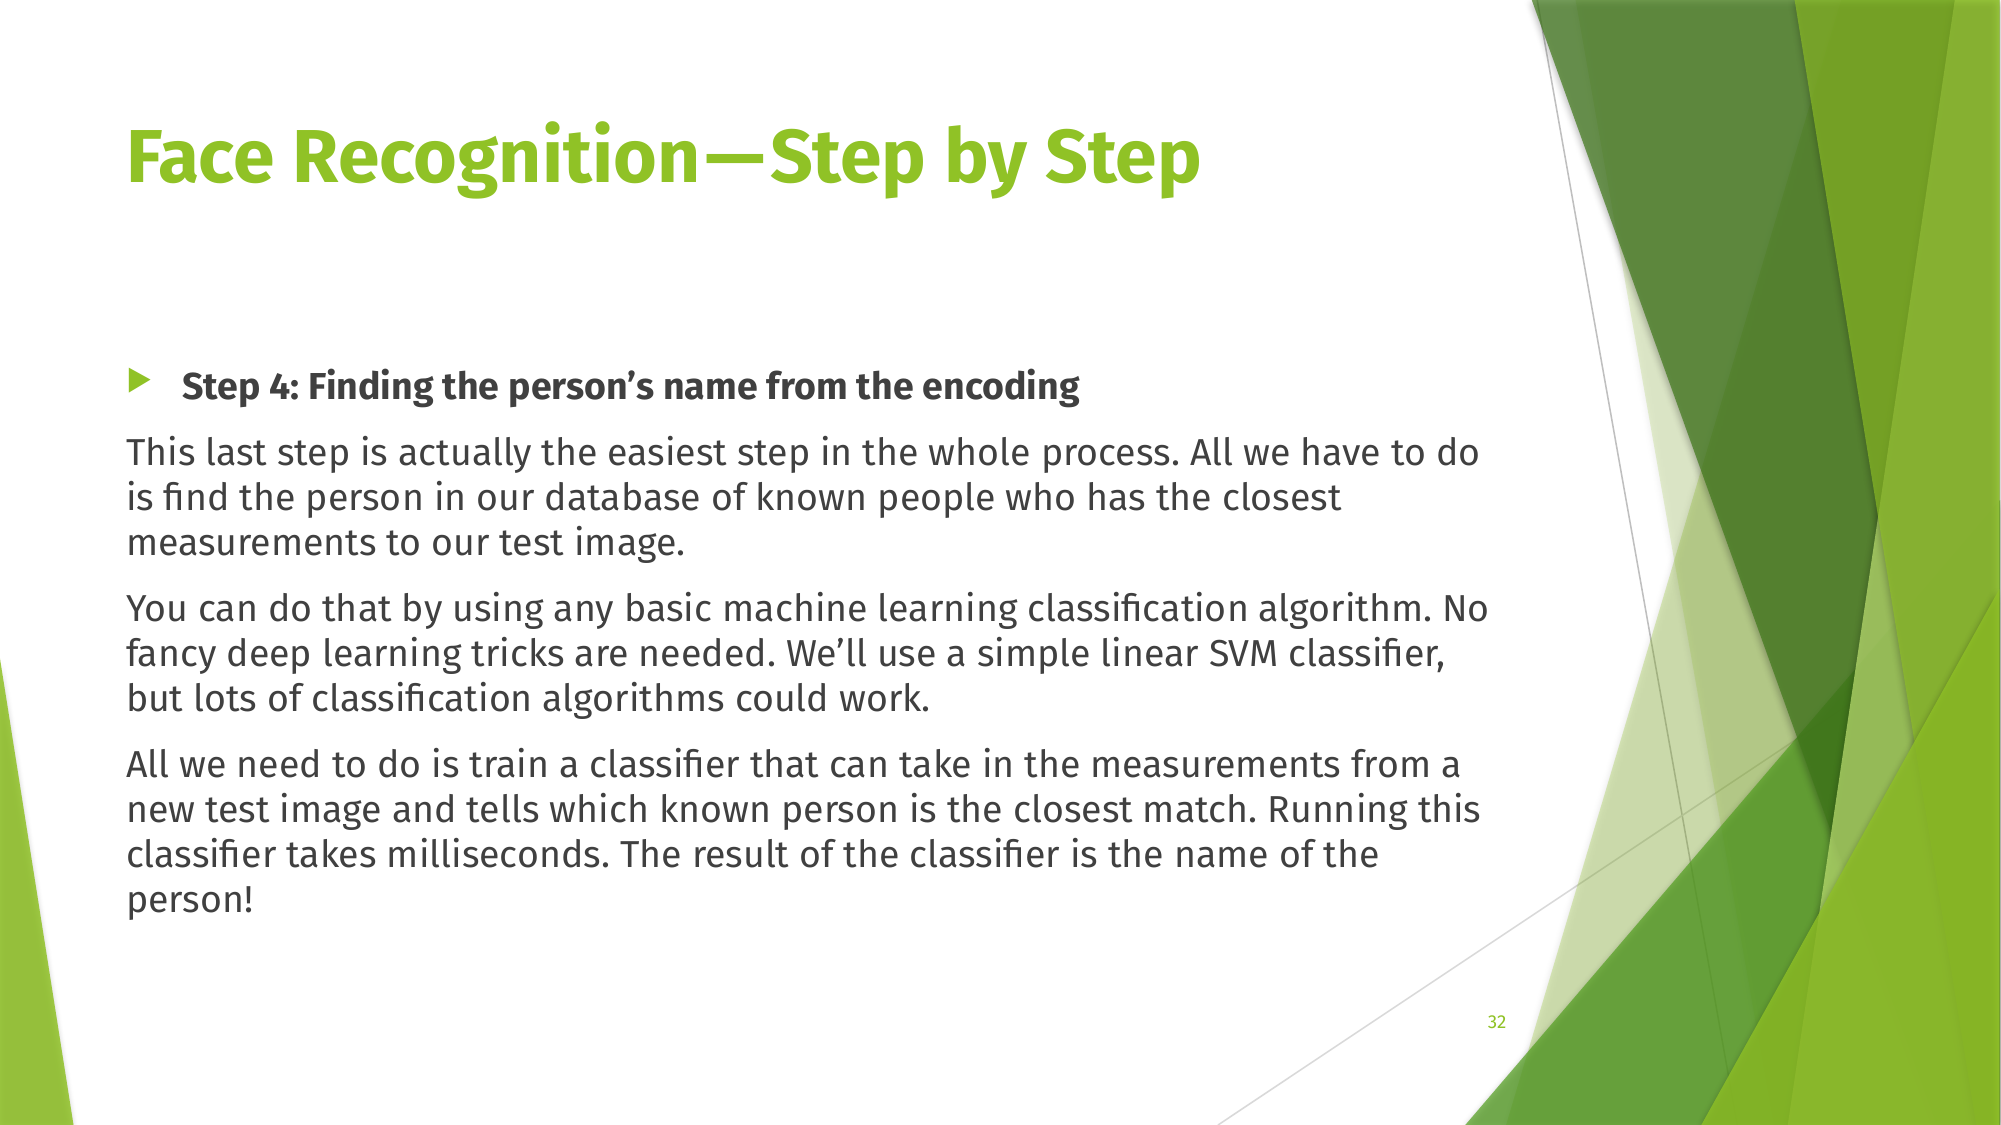

# Face Recognition — Step by Step
Step 4: Finding the person’s name from the encoding
This last step is actually the easiest step in the whole process. All we have to do is find the person in our database of known people who has the closest measurements to our test image.
You can do that by using any basic machine learning classification algorithm. No fancy deep learning tricks are needed. We’ll use a simple linear SVM classifier, but lots of classification algorithms could work.
All we need to do is train a classifier that can take in the measurements from a new test image and tells which known person is the closest match. Running this classifier takes milliseconds. The result of the classifier is the name of the person!

32